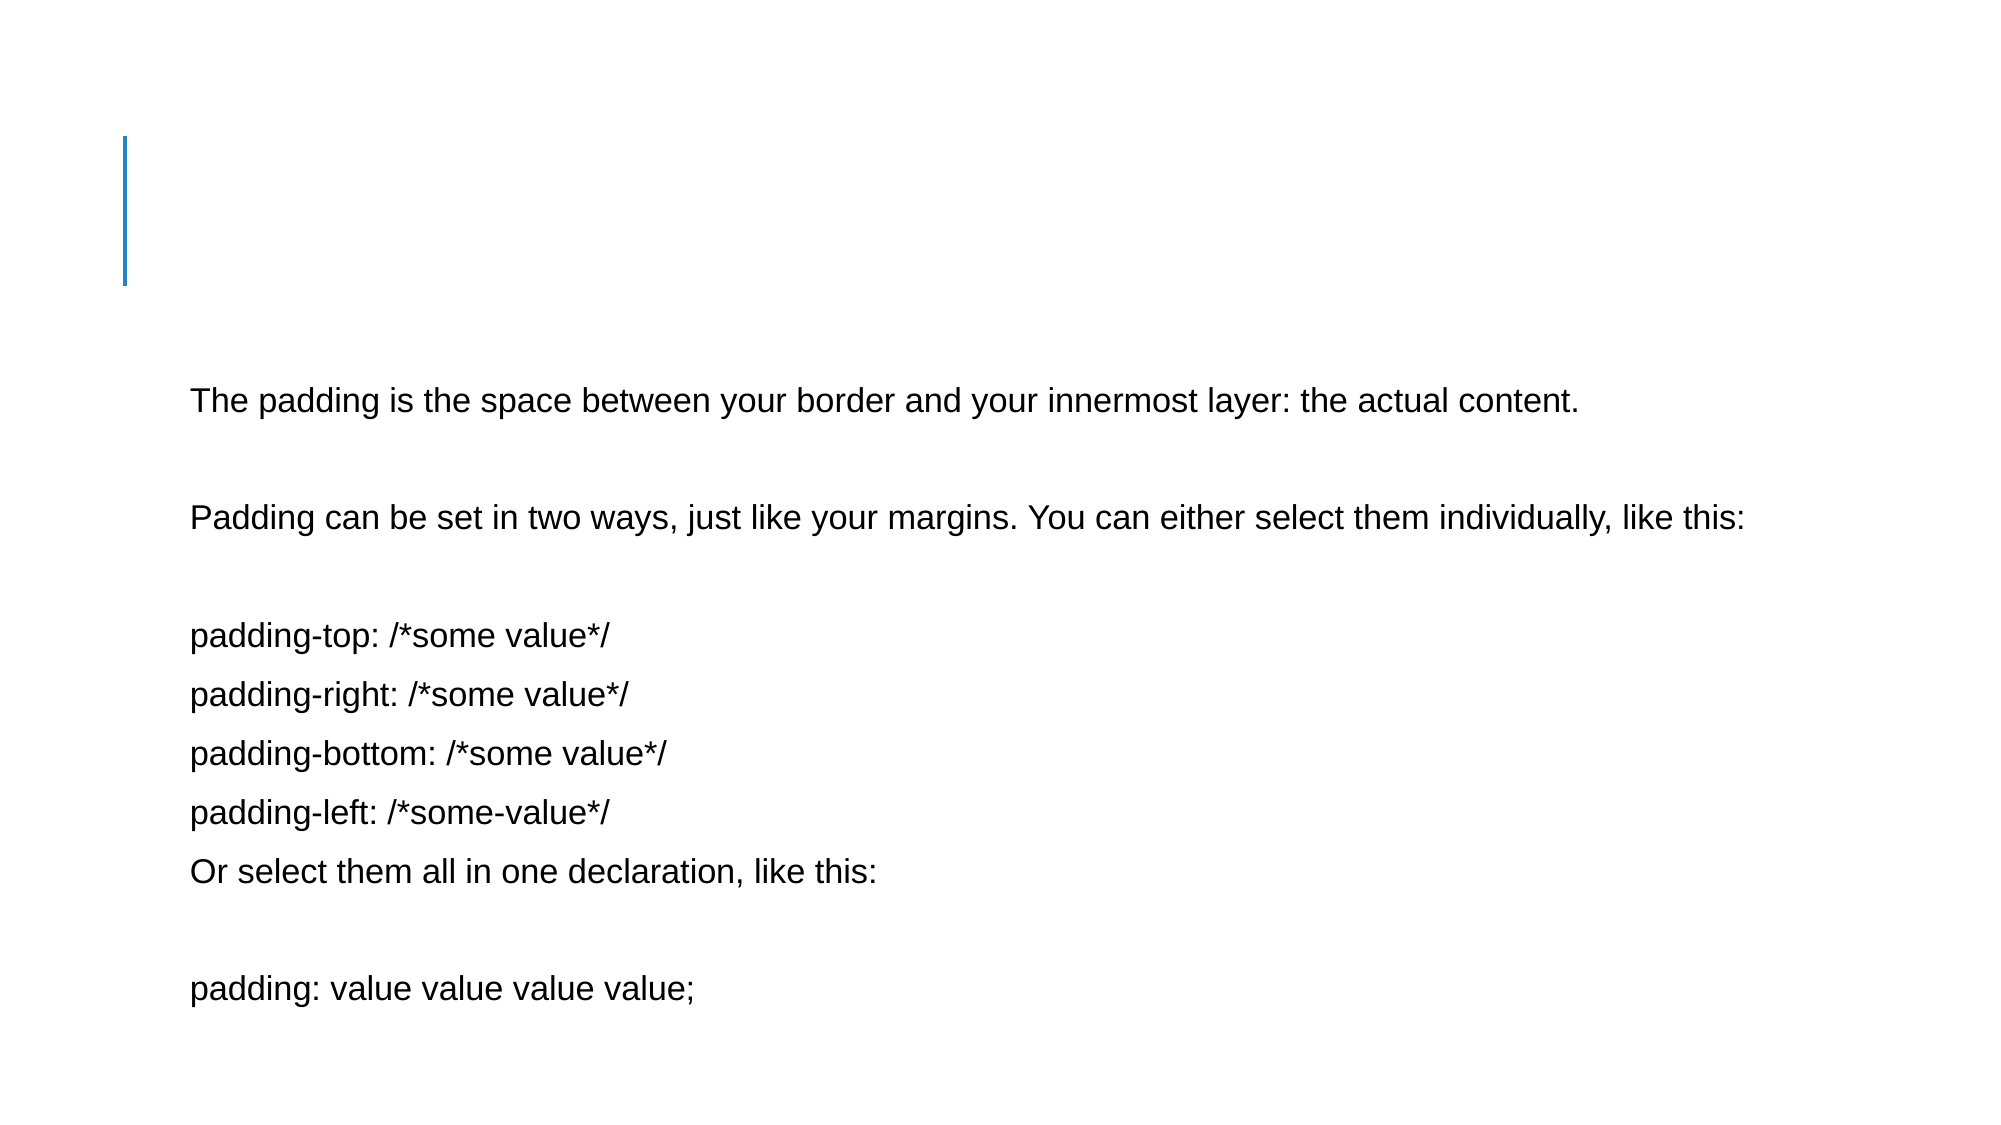

#
The padding is the space between your border and your innermost layer: the actual content.

Padding can be set in two ways, just like your margins. You can either select them individually, like this:

padding-top: /*some value*/
padding-right: /*some value*/
padding-bottom: /*some value*/
padding-left: /*some-value*/
Or select them all in one declaration, like this:

padding: value value value value;